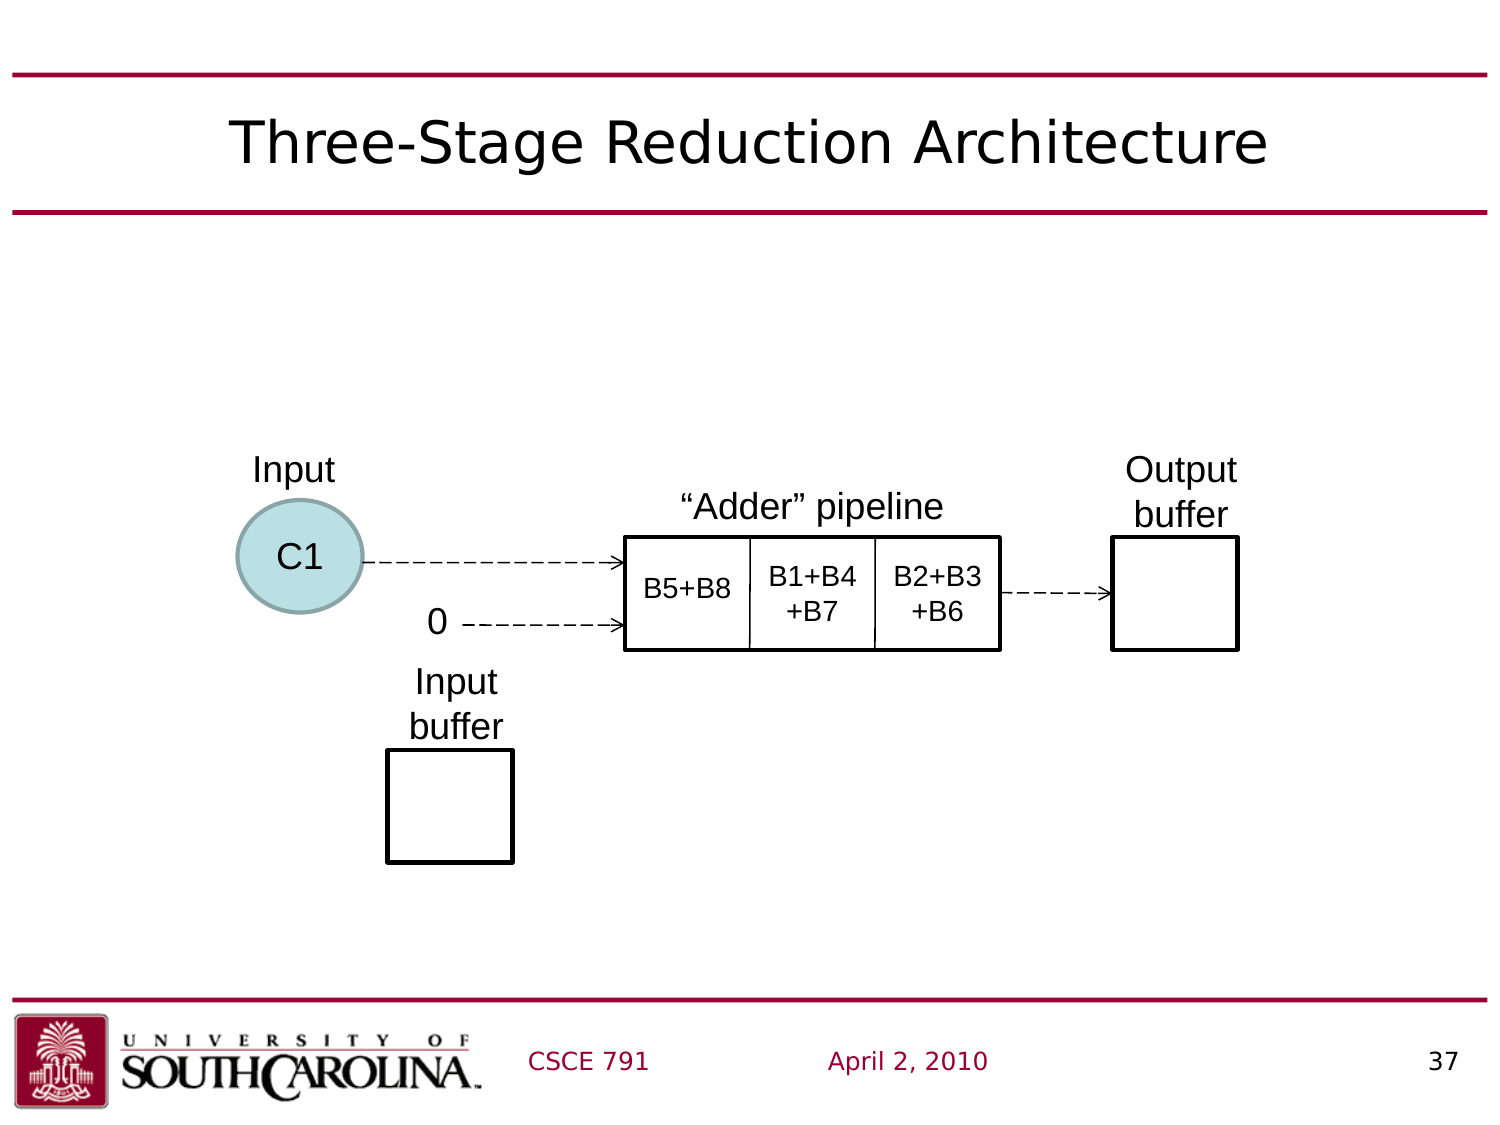

# Three-Stage Reduction Architecture
Input
Output
buffer
“Adder” pipeline

C1

B1+B4+B7
B2+B3+B6
B5+B8
0
Input
buffer

CSCE 791		April 2, 2010 			37